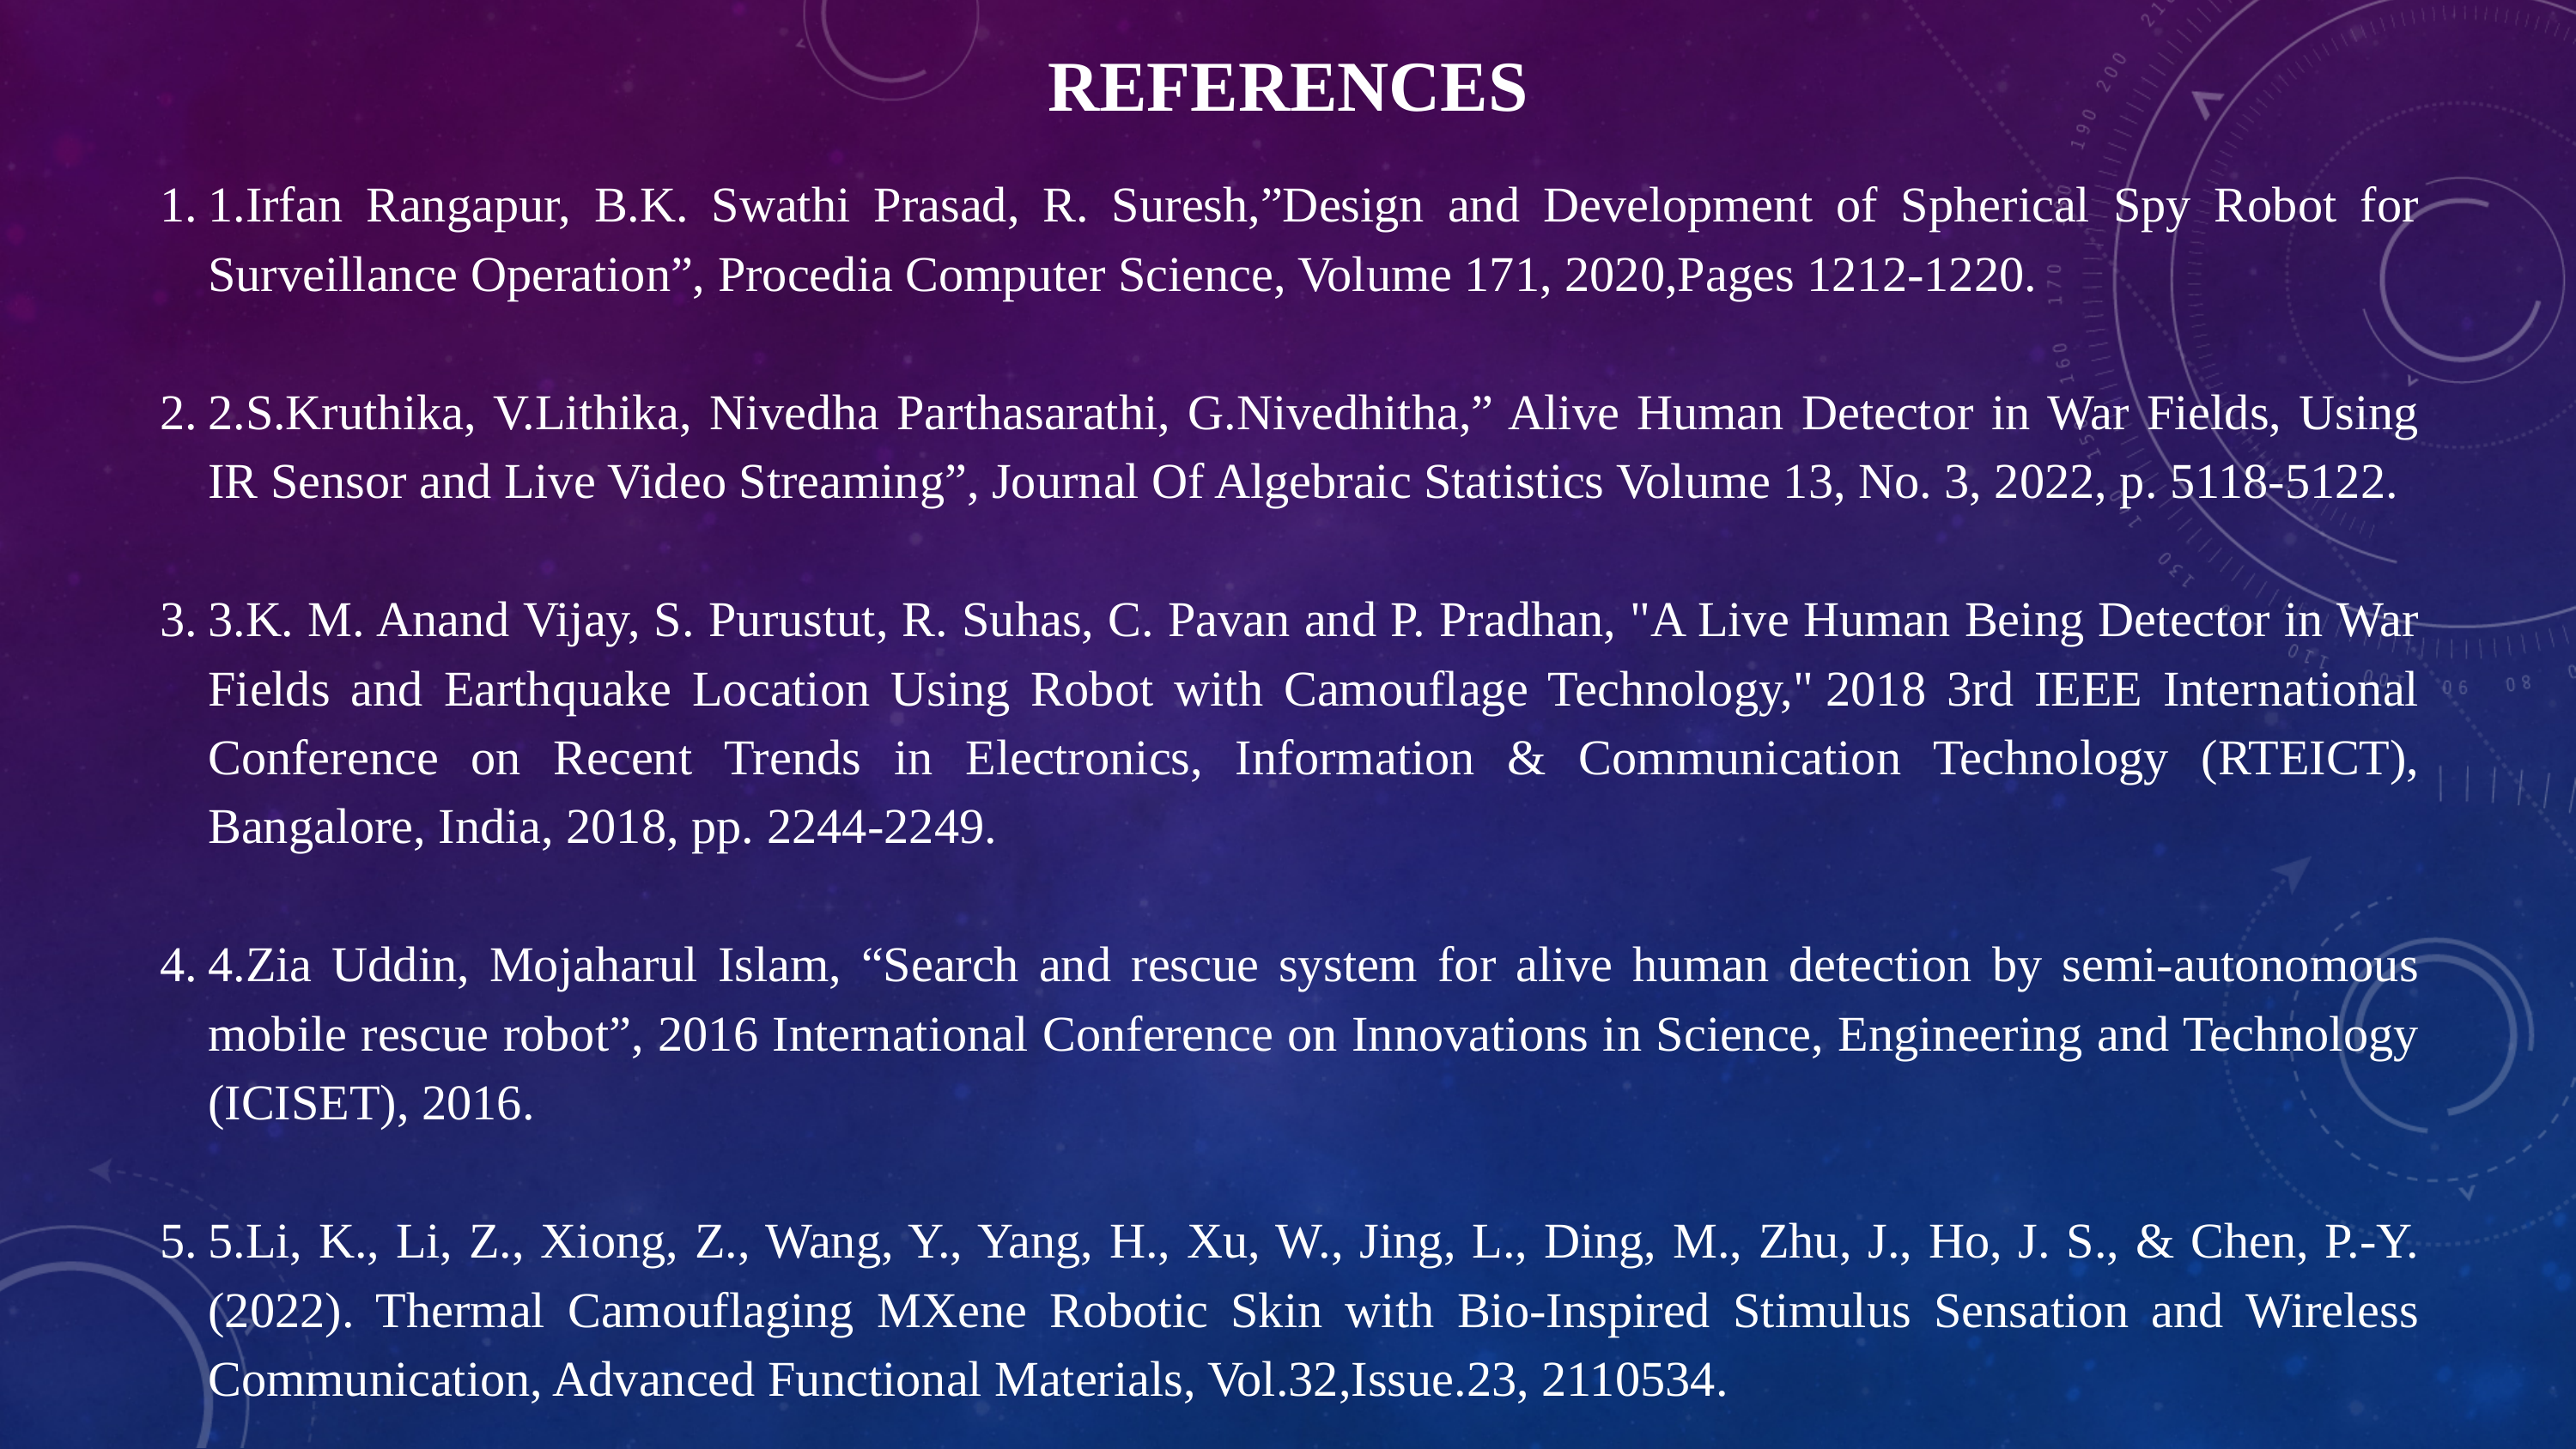

REFERENCES

1.Irfan Rangapur, B.K. Swathi Prasad, R. Suresh,”Design and Development of Spherical Spy Robot for Surveillance Operation”, Procedia Computer Science, Volume 171, 2020,Pages 1212-1220.

2.S.Kruthika, V.Lithika, Nivedha Parthasarathi, G.Nivedhitha,” Alive Human Detector in War Fields, Using IR Sensor and Live Video Streaming”, Journal Of Algebraic Statistics Volume 13, No. 3, 2022, p. 5118-5122.

3.K. M. Anand Vijay, S. Purustut, R. Suhas, C. Pavan and P. Pradhan, "A Live Human Being Detector in War Fields and Earthquake Location Using Robot with Camouflage Technology," 2018 3rd IEEE International Conference on Recent Trends in Electronics, Information & Communication Technology (RTEICT), Bangalore, India, 2018, pp. 2244-2249.

4.Zia Uddin, Mojaharul Islam, “Search and rescue system for alive human detection by semi-autonomous mobile rescue robot”, 2016 International Conference on Innovations in Science, Engineering and Technology (ICISET), 2016.

5.Li, K., Li, Z., Xiong, Z., Wang, Y., Yang, H., Xu, W., Jing, L., Ding, M., Zhu, J., Ho, J. S., & Chen, P.-Y. (2022). Thermal Camouflaging MXene Robotic Skin with Bio-Inspired Stimulus Sensation and Wireless Communication, Advanced Functional Materials, Vol.32,Issue.23, 2110534.